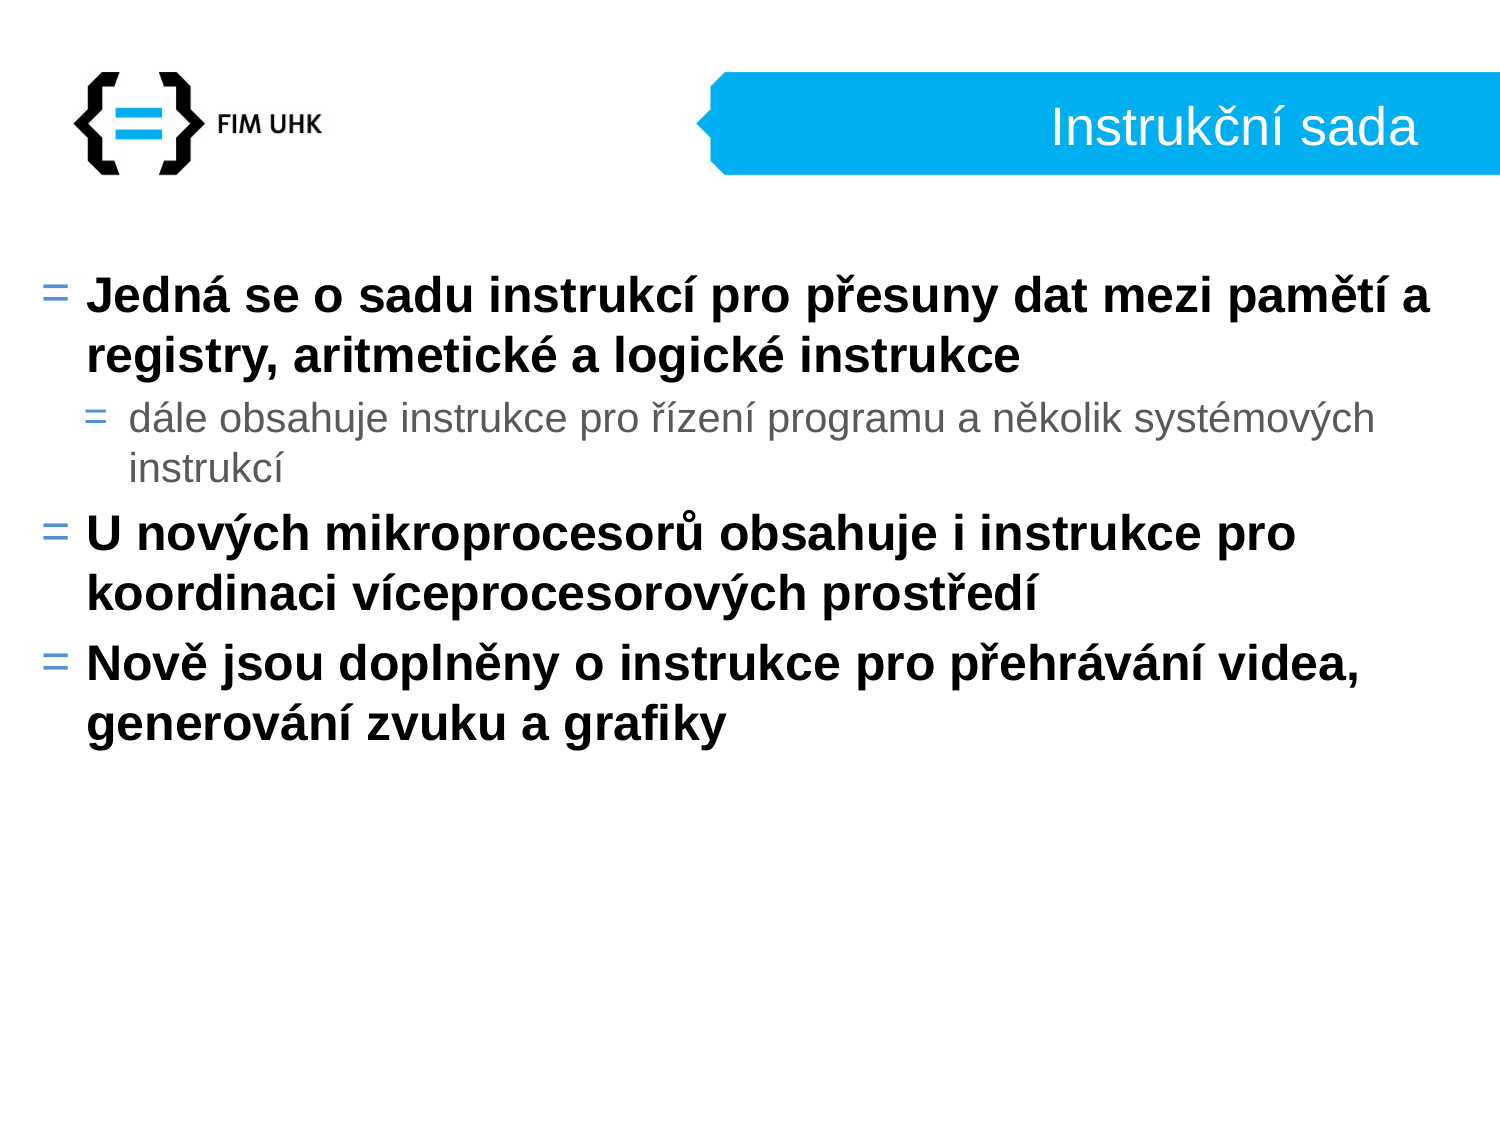

# Instrukční sada
Jedná se o sadu instrukcí pro přesuny dat mezi pamětí a registry, aritmetické a logické instrukce
dále obsahuje instrukce pro řízení programu a několik systémových instrukcí
U nových mikroprocesorů obsahuje i instrukce pro koordinaci víceprocesorových prostředí
Nově jsou doplněny o instrukce pro přehrávání videa, generování zvuku a grafiky